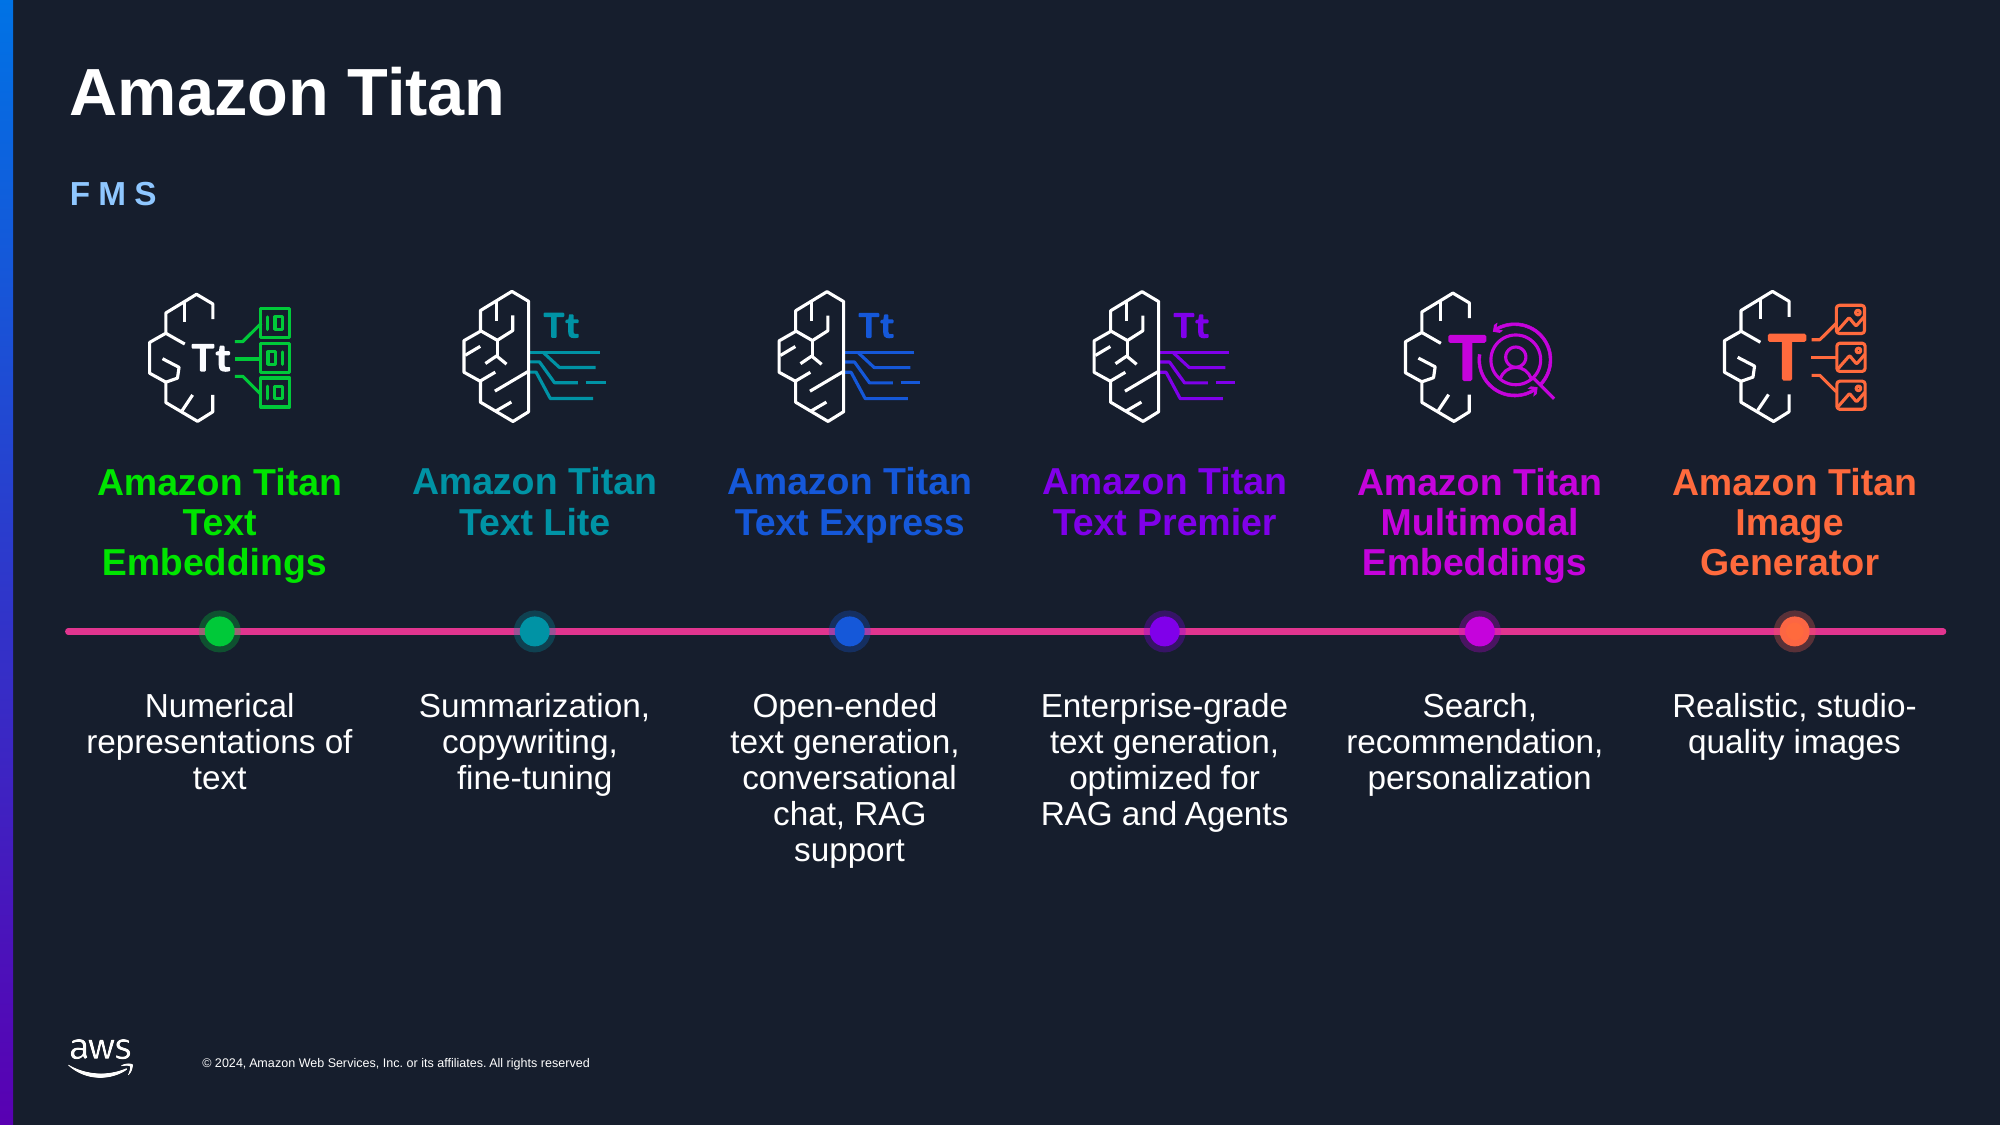

# Amazon Titan
FMs

Amazon Titan Text
Embeddings
Amazon Titan Text Lite
Amazon Titan Text Express
Amazon Titan Text Premier
Amazon Titan Multimodal Embeddings
Amazon Titan Image
Generator

Numerical representations of text
Summarization, copywriting,
fine-tuning
Open-ended
text generation,
conversational chat, RAG support
Enterprise-grade text generation, optimized for RAG and Agents
Search, recommendation,  personalization
Realistic, studio-quality images
5